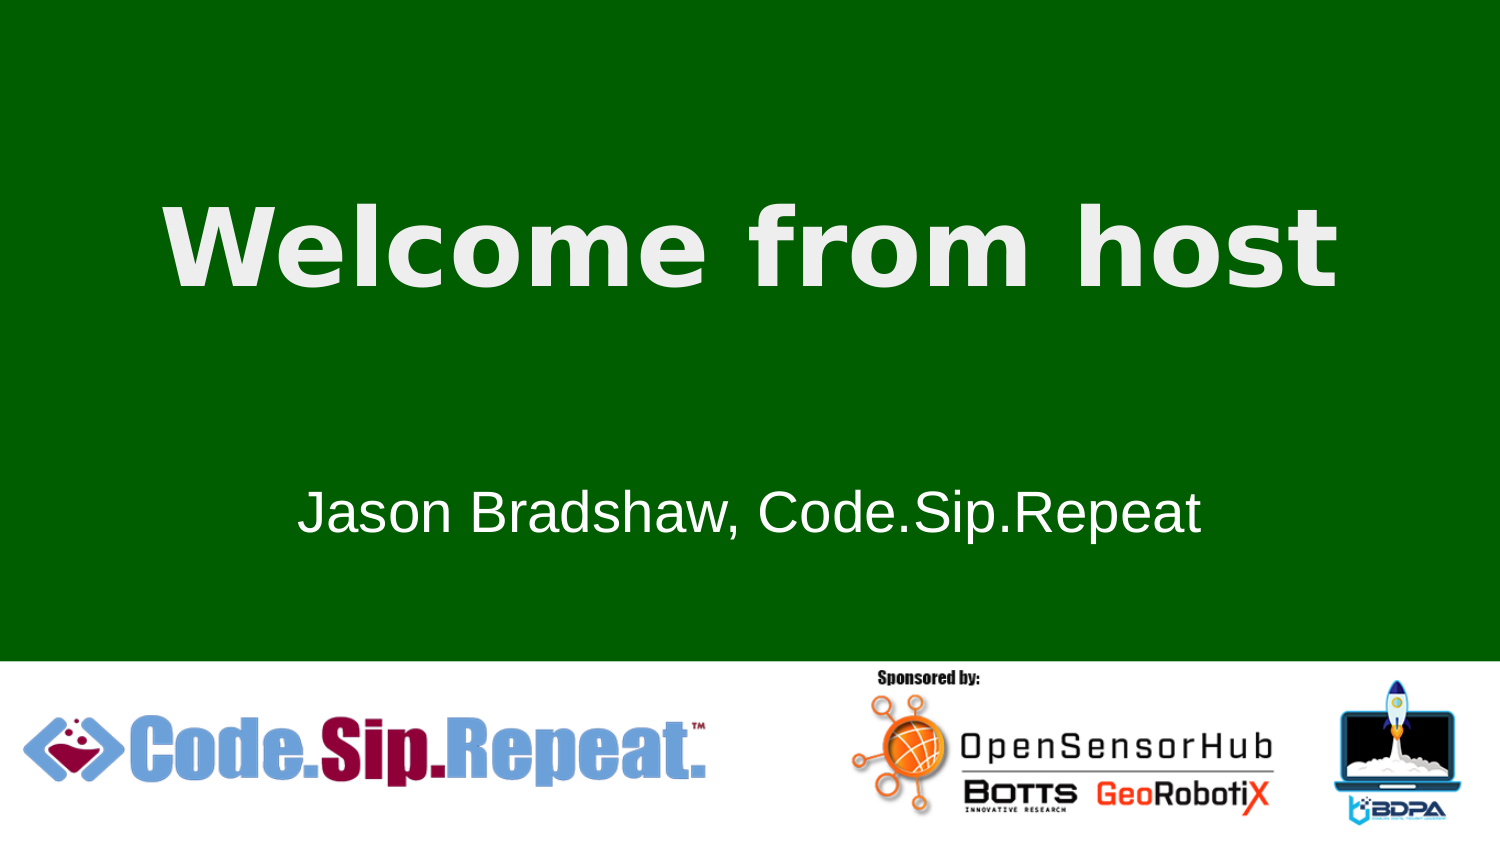

# Welcome from host
Jason Bradshaw, Code.Sip.Repeat